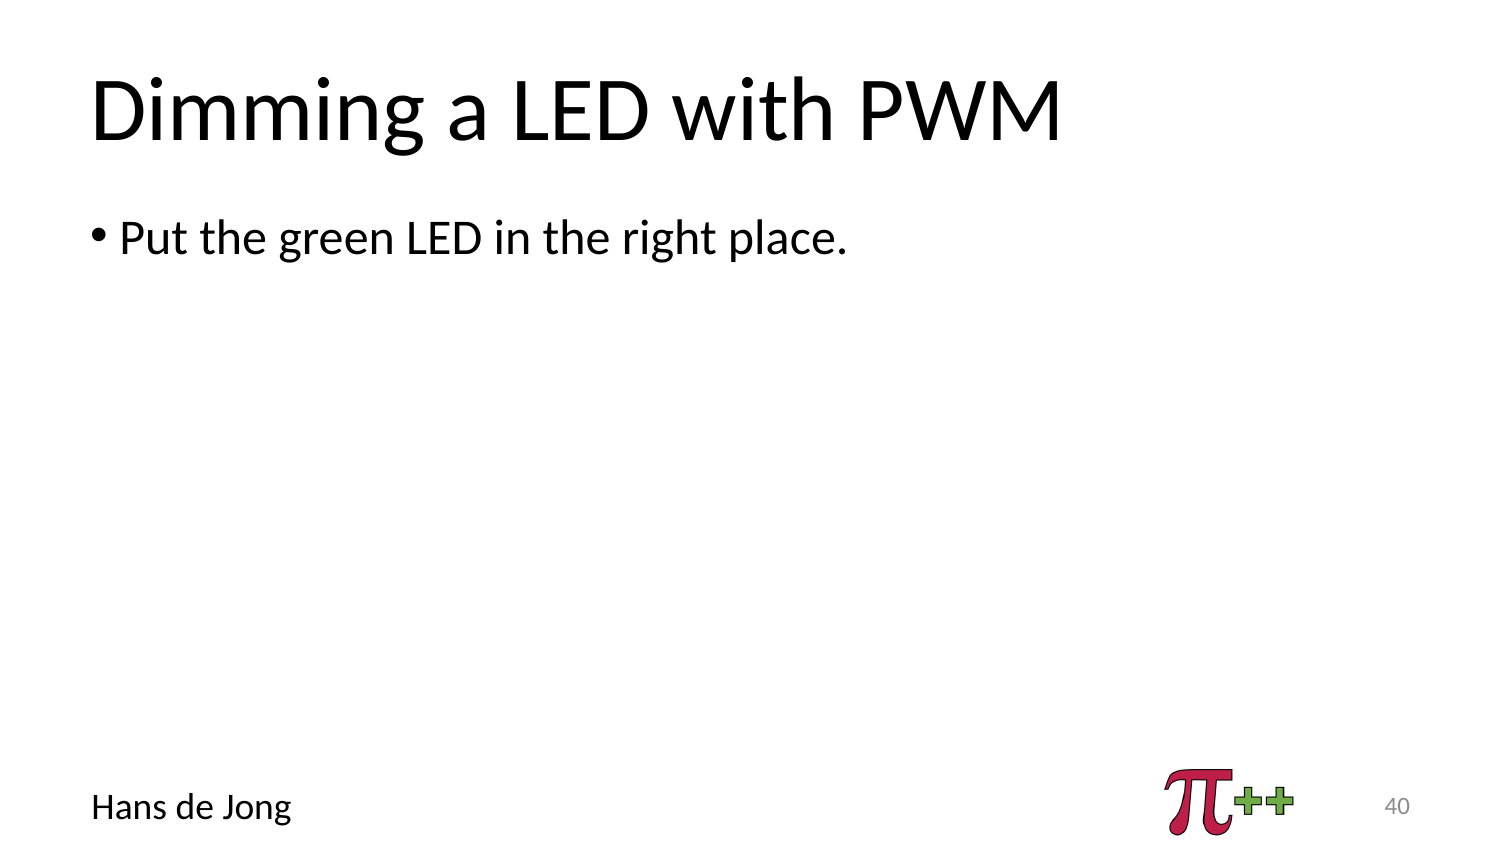

# Dimming a LED with PWM
Put the green LED in the right place.
40